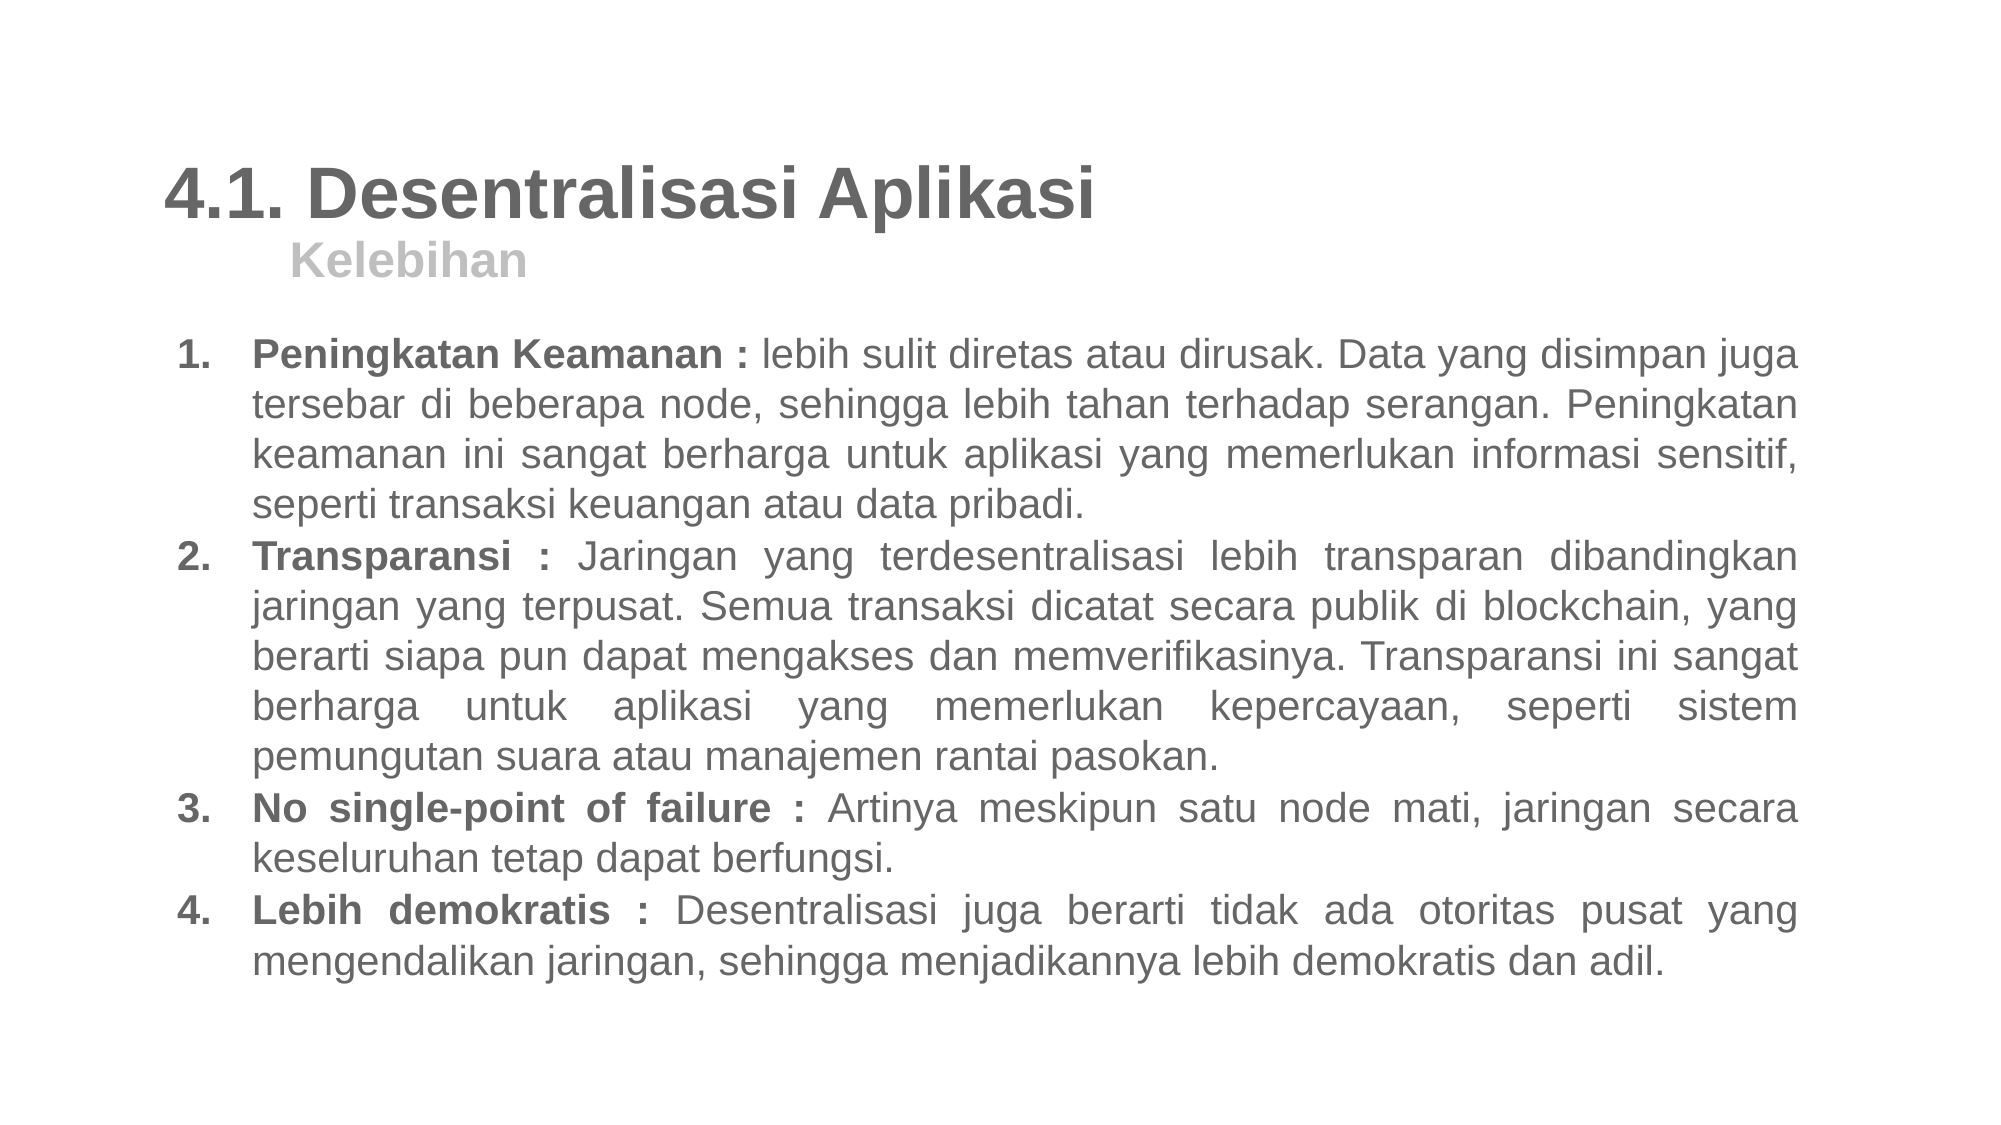

4.1. Desentralisasi Aplikasi
Kelebihan
Peningkatan Keamanan : lebih sulit diretas atau dirusak. Data yang disimpan juga tersebar di beberapa node, sehingga lebih tahan terhadap serangan. Peningkatan keamanan ini sangat berharga untuk aplikasi yang memerlukan informasi sensitif, seperti transaksi keuangan atau data pribadi.
Transparansi : Jaringan yang terdesentralisasi lebih transparan dibandingkan jaringan yang terpusat. Semua transaksi dicatat secara publik di blockchain, yang berarti siapa pun dapat mengakses dan memverifikasinya. Transparansi ini sangat berharga untuk aplikasi yang memerlukan kepercayaan, seperti sistem pemungutan suara atau manajemen rantai pasokan.
No single-point of failure : Artinya meskipun satu node mati, jaringan secara keseluruhan tetap dapat berfungsi.
Lebih demokratis : Desentralisasi juga berarti tidak ada otoritas pusat yang mengendalikan jaringan, sehingga menjadikannya lebih demokratis dan adil.